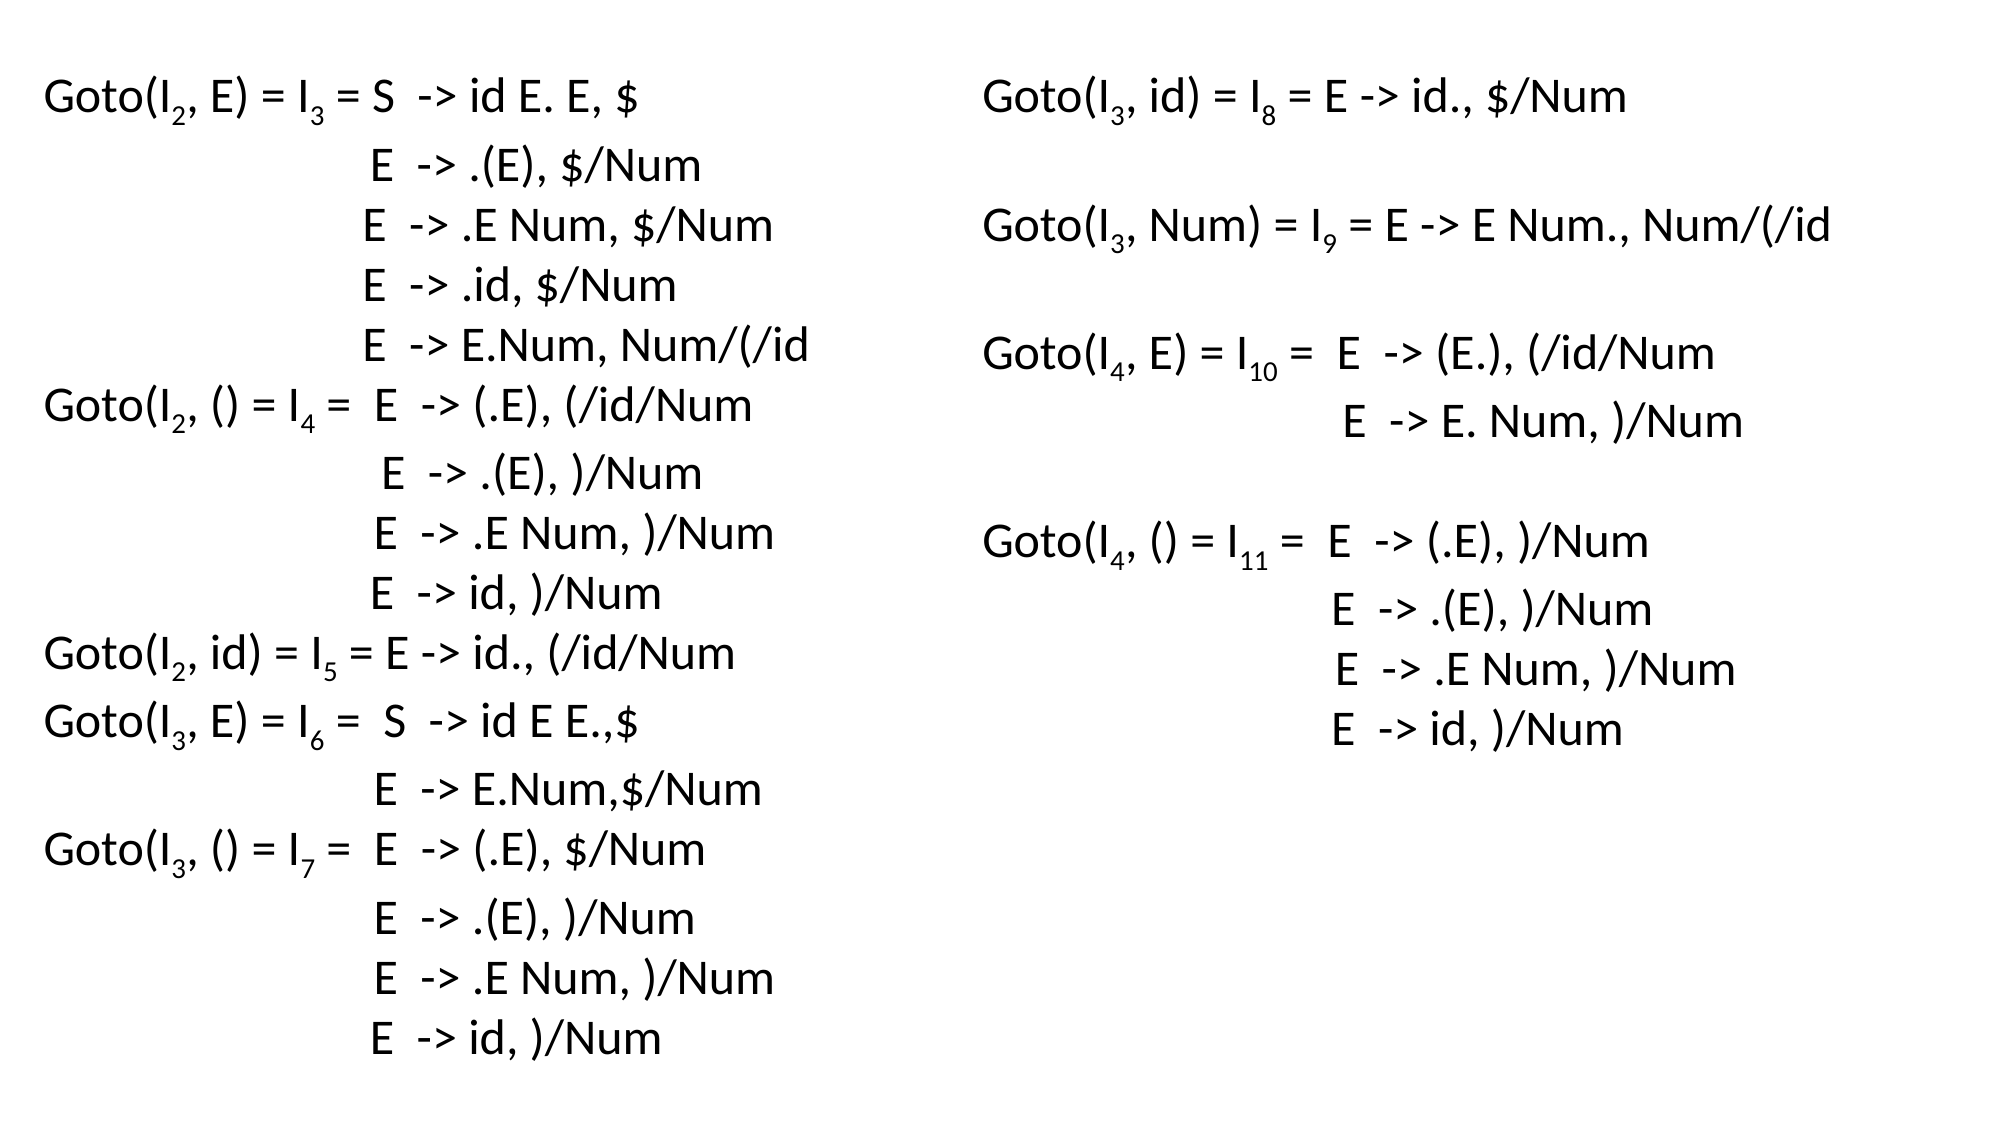

Goto(I2, E) = I3 = S  -> id E. E, $
                             E  -> .(E), $/Num
	               E  -> .E Num, $/Num
	               E  -> .id, $/Num
	               E  -> E.Num, Num/(/id
Goto(I2, () = I4 =  E  -> (.E), (/id/Num
                              E  -> .(E), )/Num
	                E  -> .E Num, )/Num
                             E  -> id, )/Num
Goto(I2, id) = I5 = E -> id., (/id/Num
Goto(I3, E) = I6 =  S  -> id E E.,$
	                E  -> E.Num,$/Num
Goto(I3, () = I7 =  E  -> (.E), $/Num
	                E  -> .(E), )/Num
	                E  -> .E Num, )/Num
                             E  -> id, )/Num
Goto(I3, id) = I8 = E -> id., $/Num

Goto(I3, Num) = I9 = E -> E Num., Num/(/id

Goto(I4, E) = I10 =  E  -> (E.), (/id/Num
                                E  -> E. Num, )/Num

Goto(I4, () = I11 =  E  -> (.E), )/Num
                               E  -> .(E), )/Num
	                  E  -> .E Num, )/Num
                               E  -> id, )/Num